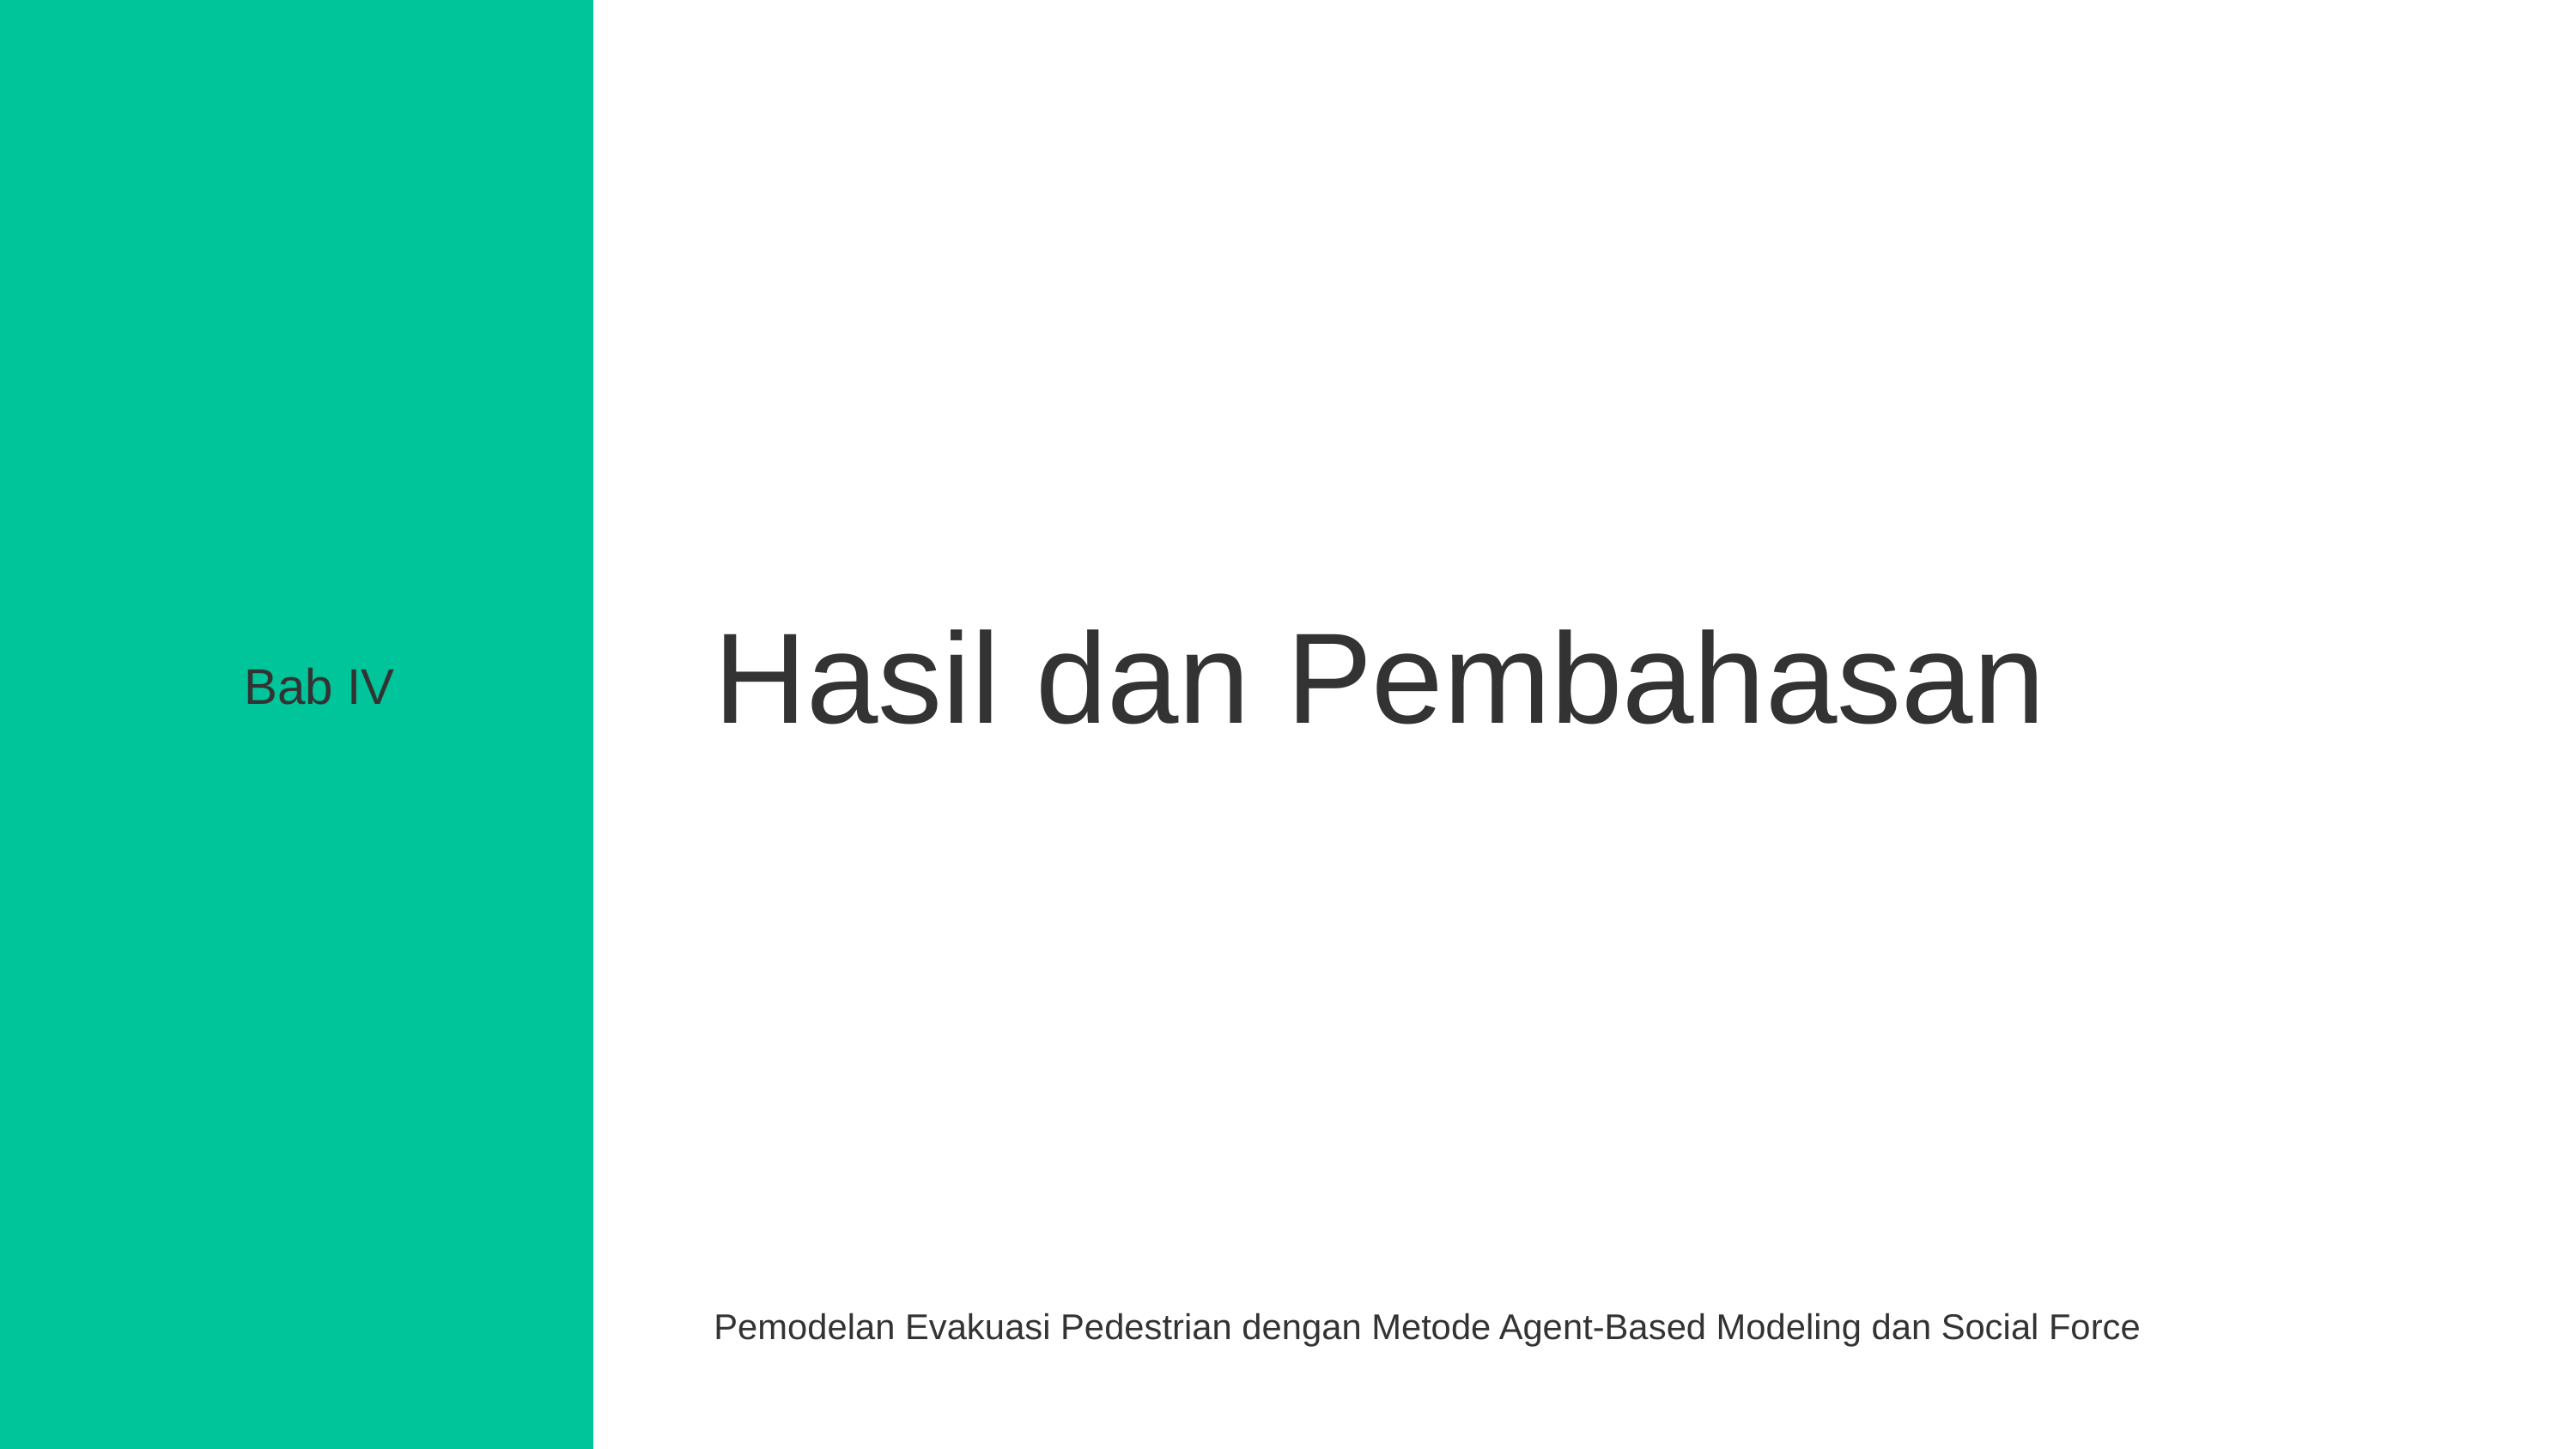

Hasil dan Pembahasan
Bab IV
Pemodelan Evakuasi Pedestrian dengan Metode Agent-Based Modeling dan Social Force